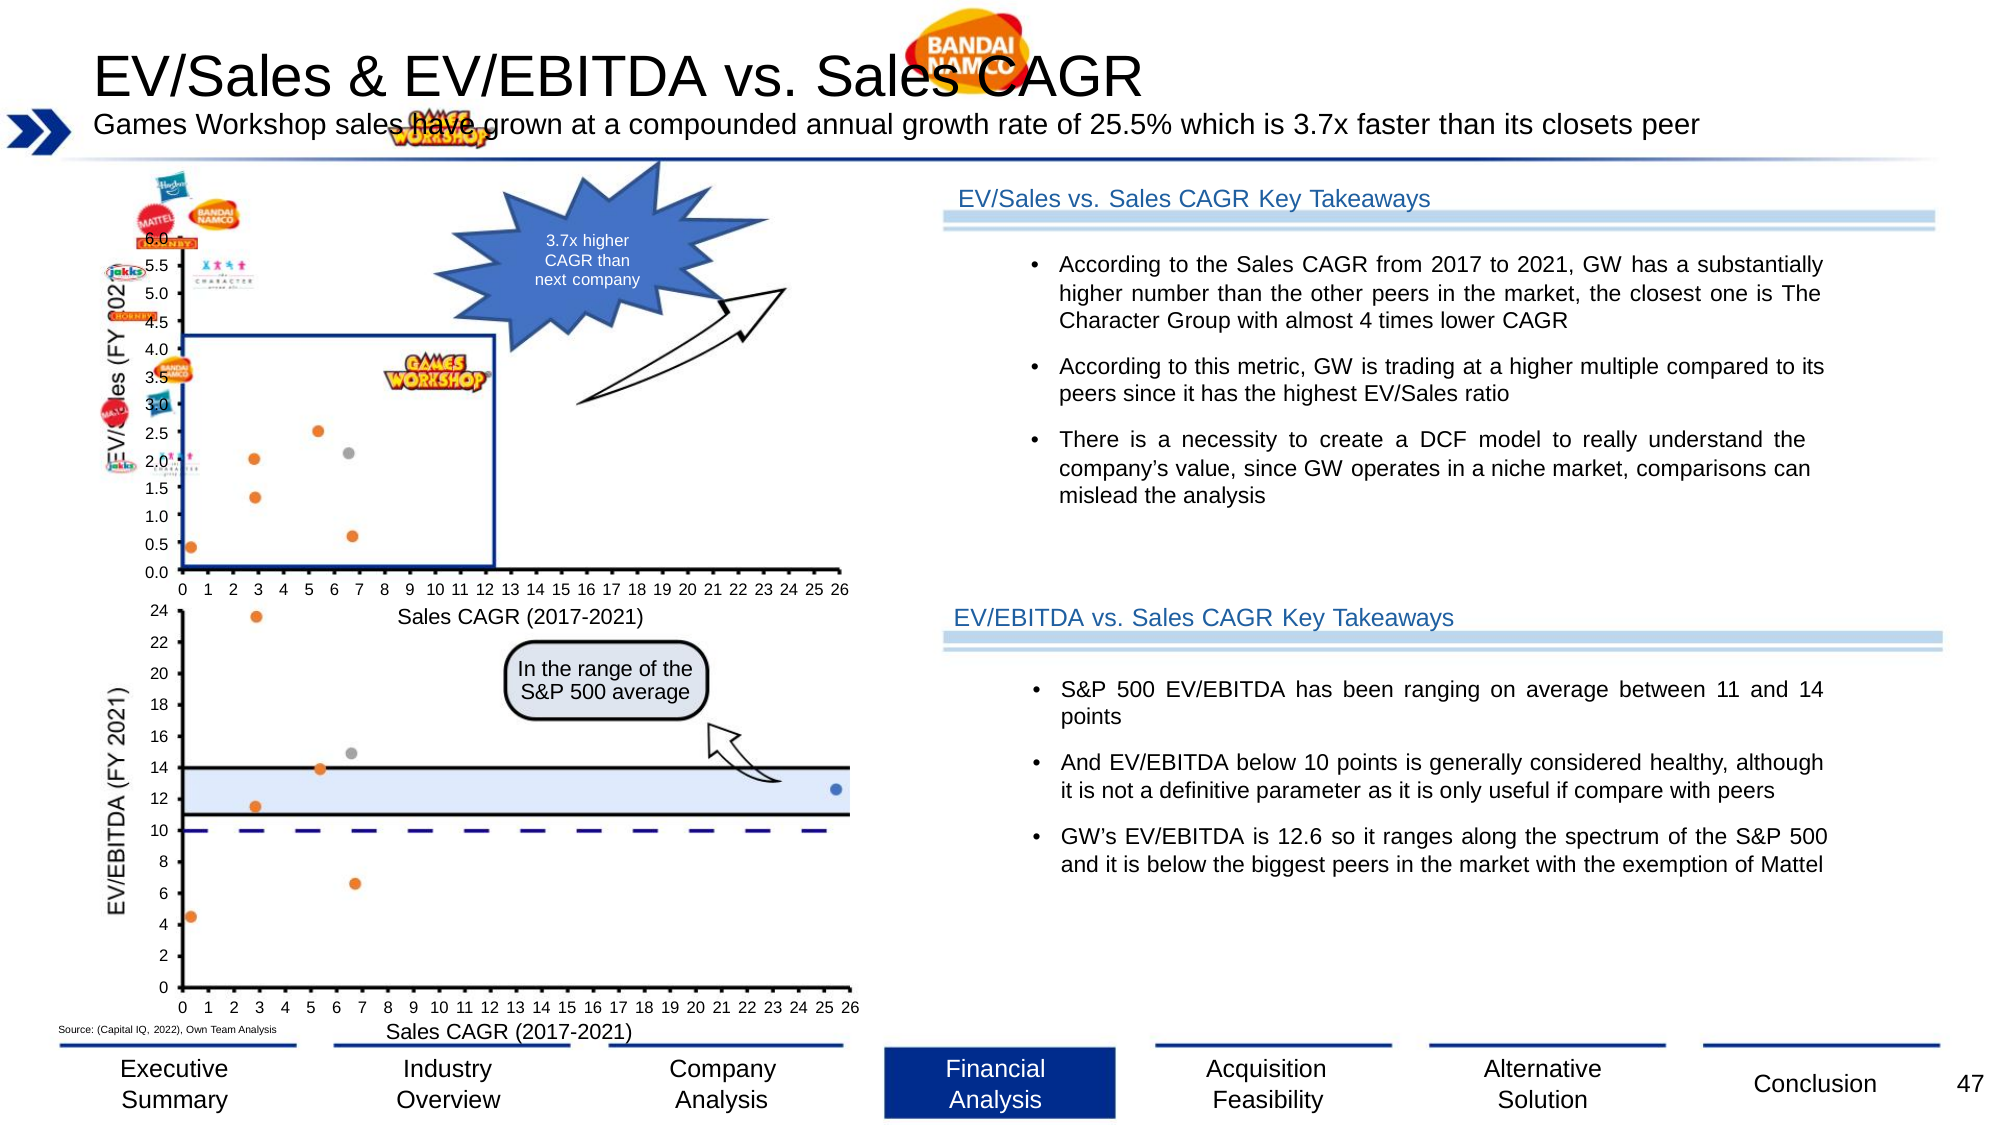

EV/Sales & EV/EBITDA vs. Sales CAGR
Games Workshop sales have grown at a compounded annual growth rate of 25.5% which is 3.7x faster than its closets peer
EV/Sales vs. Sales CAGR Key Takeaways
6.0
5.5
5.0
4.5
4.0
3.5
3.0
2.5
2.0
1.5
1.0
0.5
0.0
3.7x higher
CAGR than
next company
• According to the Sales CAGR from 2017 to 2021, GW has a substantially
higher number than the other peers in the market, the closest one is The
Character Group with almost 4 times lower CAGR
• According to this metric, GW is trading at a higher multiple compared to its
peers since it has the highest EV/Sales ratio
• There is a necessity to create a DCF model to really understand the
company’s value, since GW operates in a niche market, comparisons can
mislead the analysis
0
1
2
3
4
5
6
7
8
9 10 11 12 13 14 15 16 17 18 19 20 21 22 23 24 25 26
24
22
20
18
16
14
12
10
8
EV/EBITDA vs. Sales CAGR Key Takeaways
Sales CAGR (2017-2021)
In the range of the
S&P 500 average
• S&P 500 EV/EBITDA has been ranging on average between 11 and 14
points
• And EV/EBITDA below 10 points is generally considered healthy, although
it is not a definitive parameter as it is only useful if compare with peers
• GW’s EV/EBITDA is 12.6 so it ranges along the spectrum of the S&P 500
and it is below the biggest peers in the market with the exemption of Mattel
6
4
2
0
0
1
2
3
4
5
6
7
8
9 10 11 12 13 14 15 16 17 18 19 20 21 22 23 24 25 26
Sales CAGR (2017-2021)
Source: (Capital IQ, 2022), Own Team Analysis
Executive
Summary
Industry
Overview
Company
Analysis
Financial
Analysis
Acquisition
Feasibility
Alternative
Solution
Conclusion
47